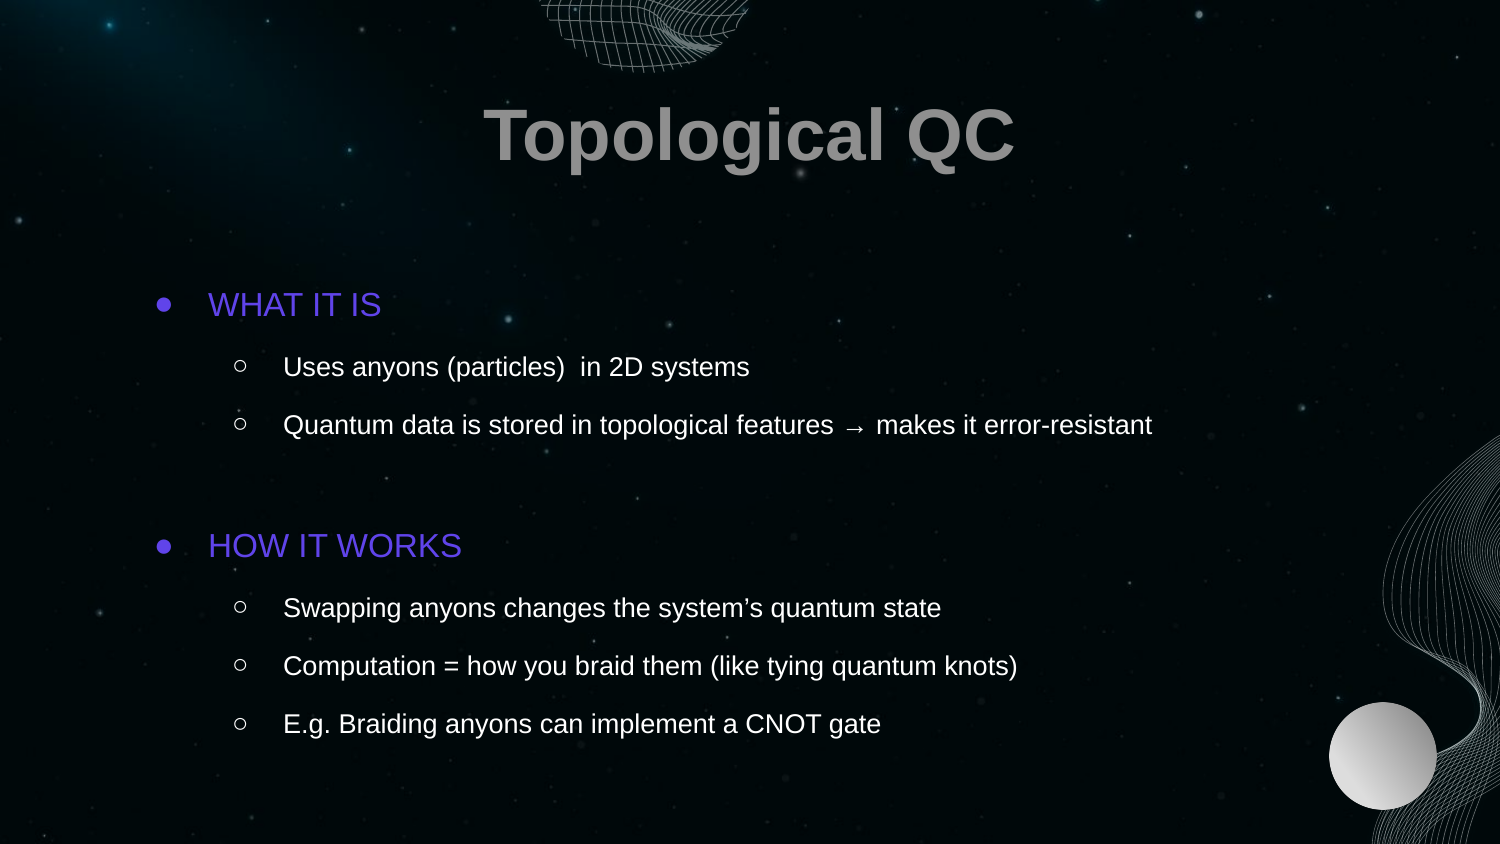

# Topological QC
WHAT IT IS
Uses anyons (particles)  in 2D systems
Quantum data is stored in topological features → makes it error-resistant

HOW IT WORKS
Swapping anyons changes the system’s quantum state
Computation = how you braid them (like tying quantum knots)
E.g. Braiding anyons can implement a CNOT gate